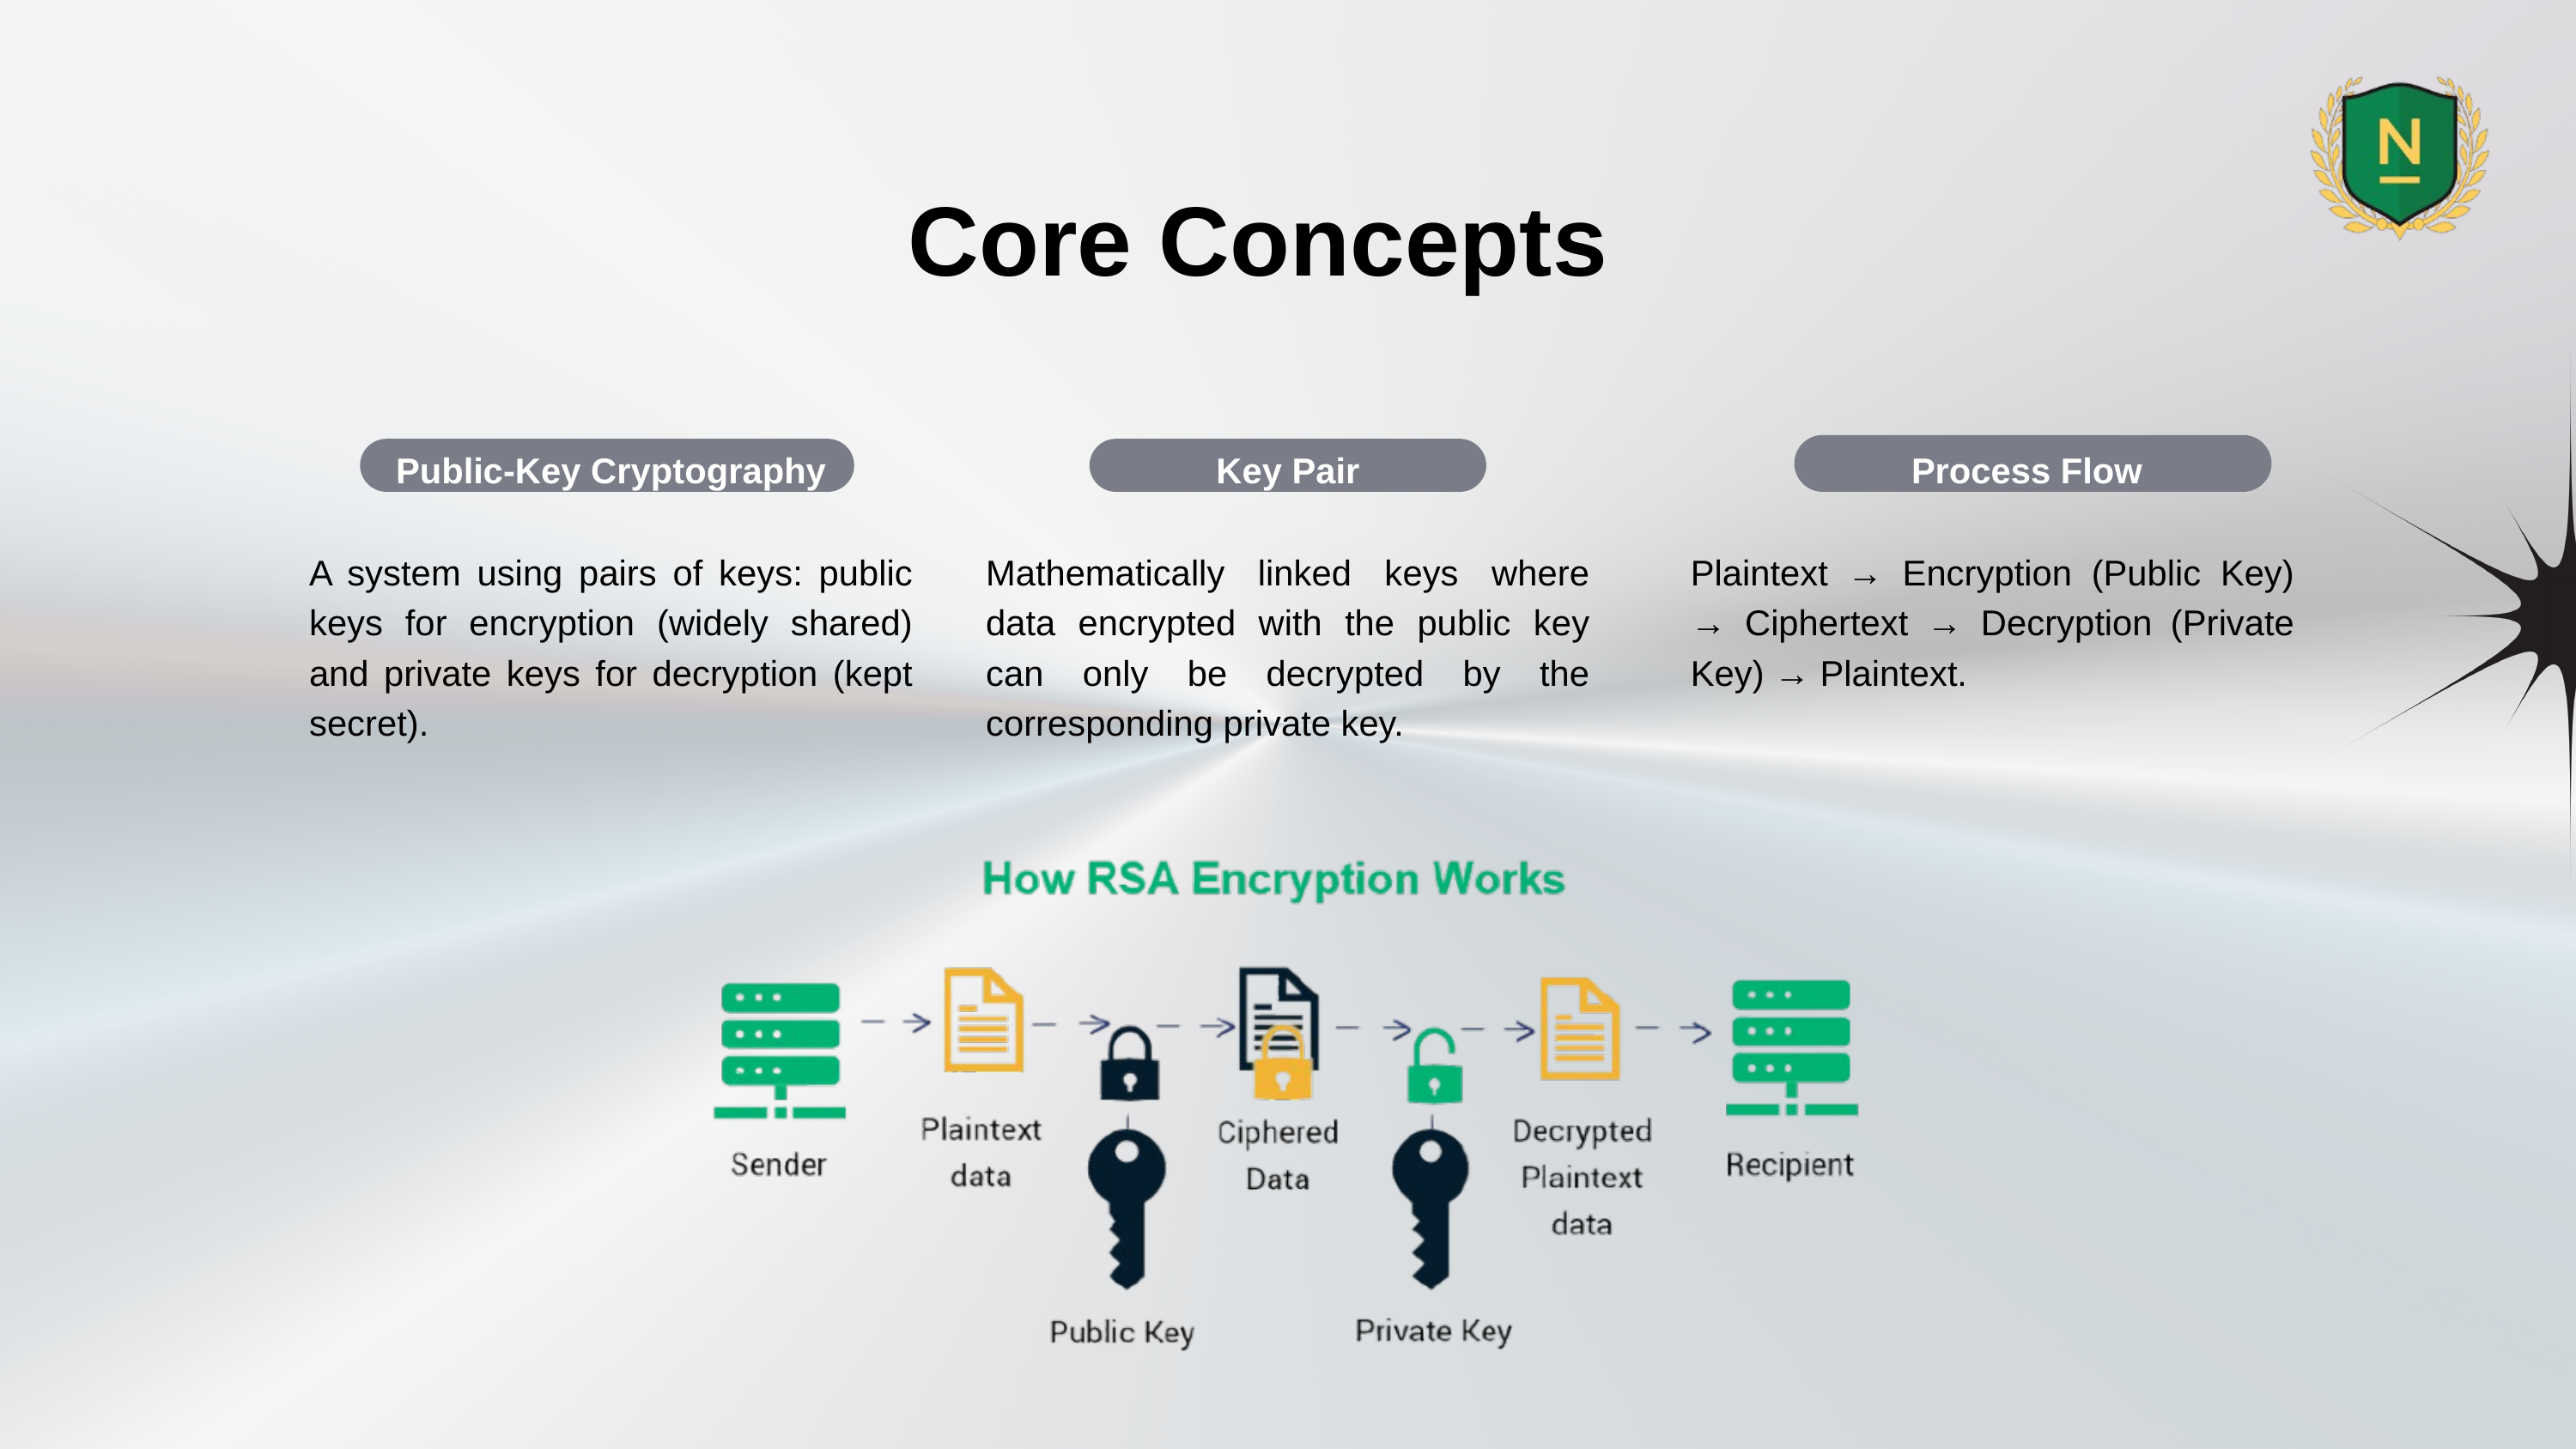

Core Concepts

Public-Key Cryptography

Key Pair

Process Flow

A system using pairs of keys: public keys for encryption (widely shared) and private keys for decryption (kept secret).
Mathematically linked keys where data encrypted with the public key can only be decrypted by the corresponding private key.
Plaintext → Encryption (Public Key) → Ciphertext → Decryption (Private Key) → Plaintext.